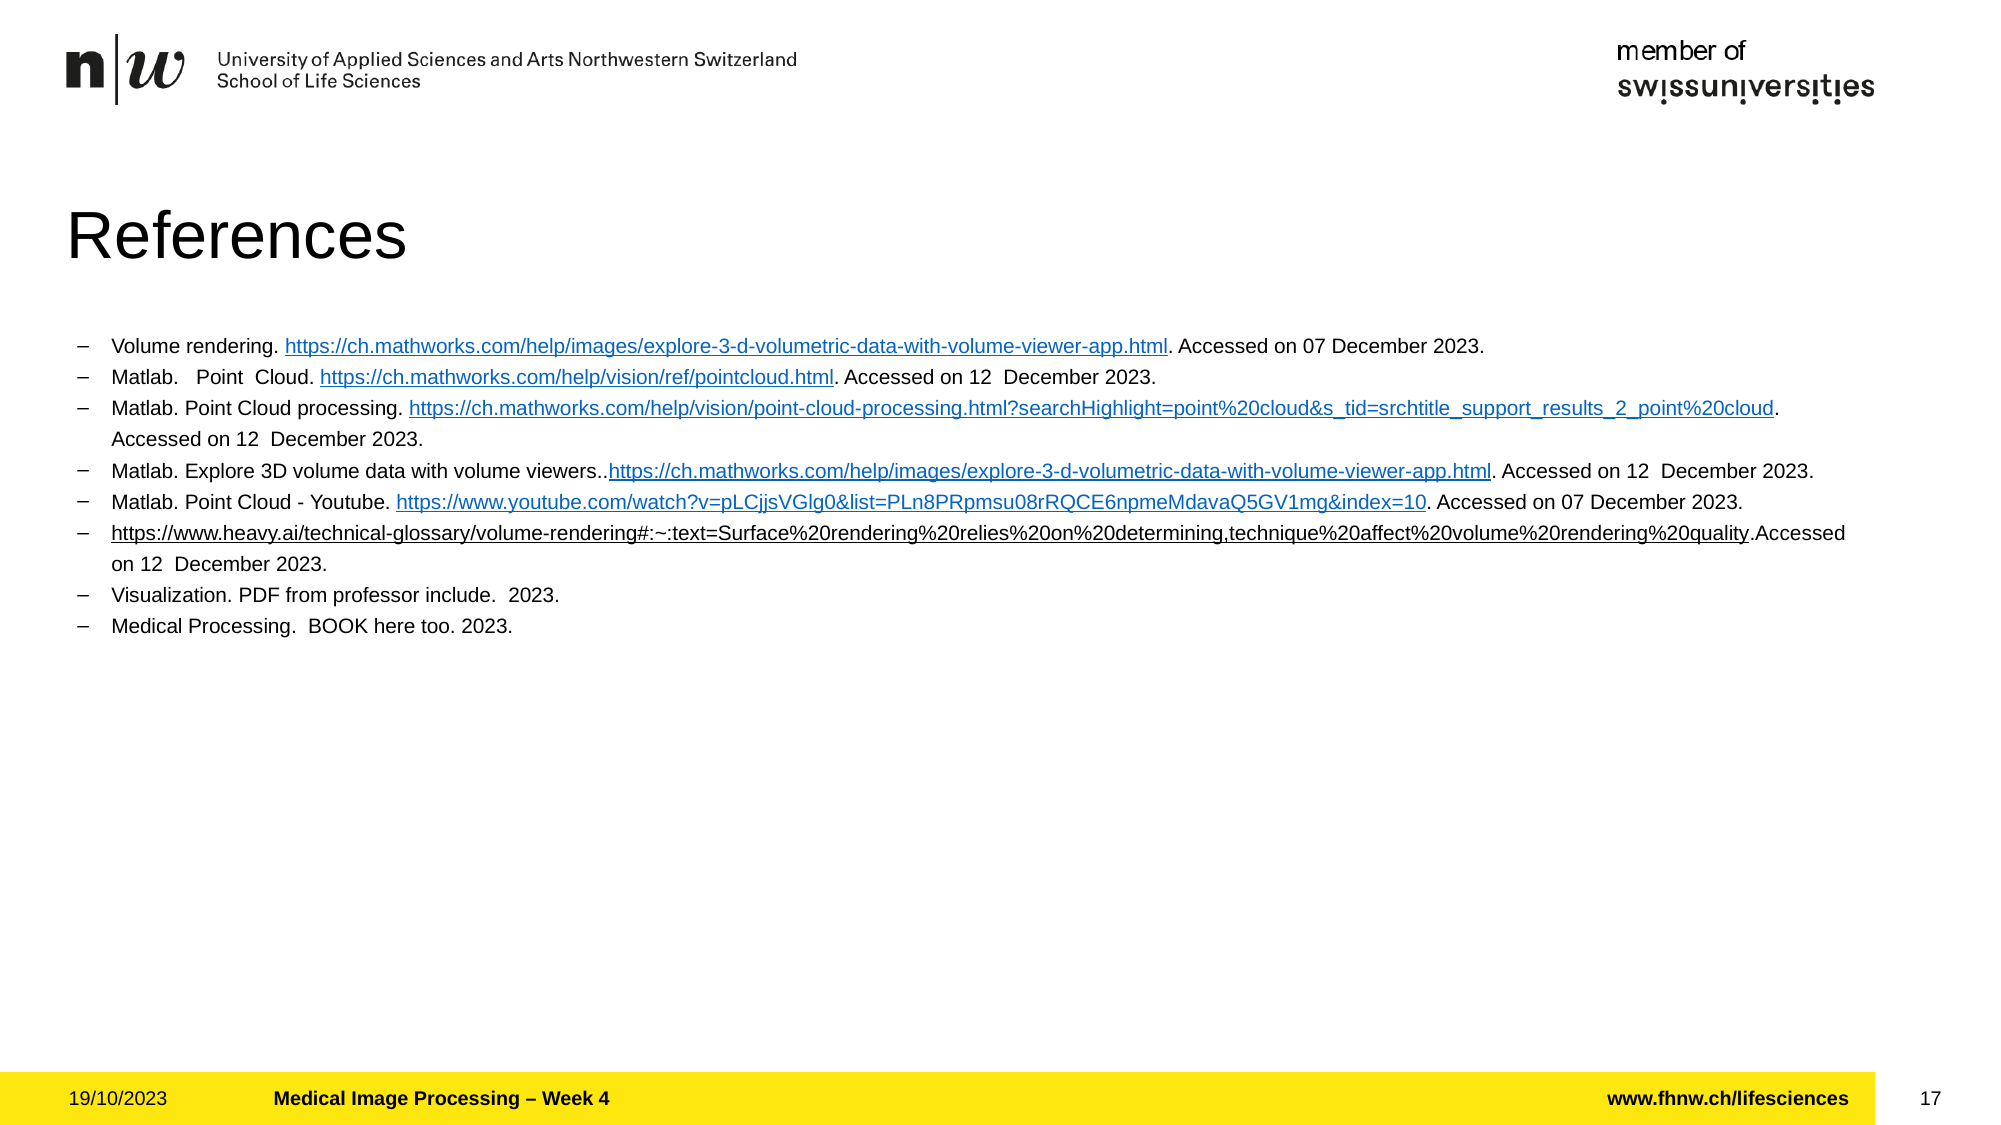

# References
Volume rendering. https://ch.mathworks.com/help/images/explore-3-d-volumetric-data-with-volume-viewer-app.html. Accessed on 07 December 2023.
Matlab.   Point  Cloud. https://ch.mathworks.com/help/vision/ref/pointcloud.html. Accessed on 12  December 2023.
Matlab. Point Cloud processing. https://ch.mathworks.com/help/vision/point-cloud-processing.html?searchHighlight=point%20cloud&s_tid=srchtitle_support_results_2_point%20cloud. Accessed on 12  December 2023.
Matlab. Explore 3D volume data with volume viewers..https://ch.mathworks.com/help/images/explore-3-d-volumetric-data-with-volume-viewer-app.html. Accessed on 12  December 2023.
Matlab. Point Cloud - Youtube. https://www.youtube.com/watch?v=pLCjjsVGlg0&list=PLn8PRpmsu08rRQCE6npmeMdavaQ5GV1mg&index=10. Accessed on 07 December 2023.
https://www.heavy.ai/technical-glossary/volume-rendering#:~:text=Surface%20rendering%20relies%20on%20determining,technique%20affect%20volume%20rendering%20quality.Accessed on 12  December 2023.
Visualization. PDF from professor include.  2023.
Medical Processing.  BOOK here too. 2023.

19/10/2023
Medical Image Processing – Week 4
17